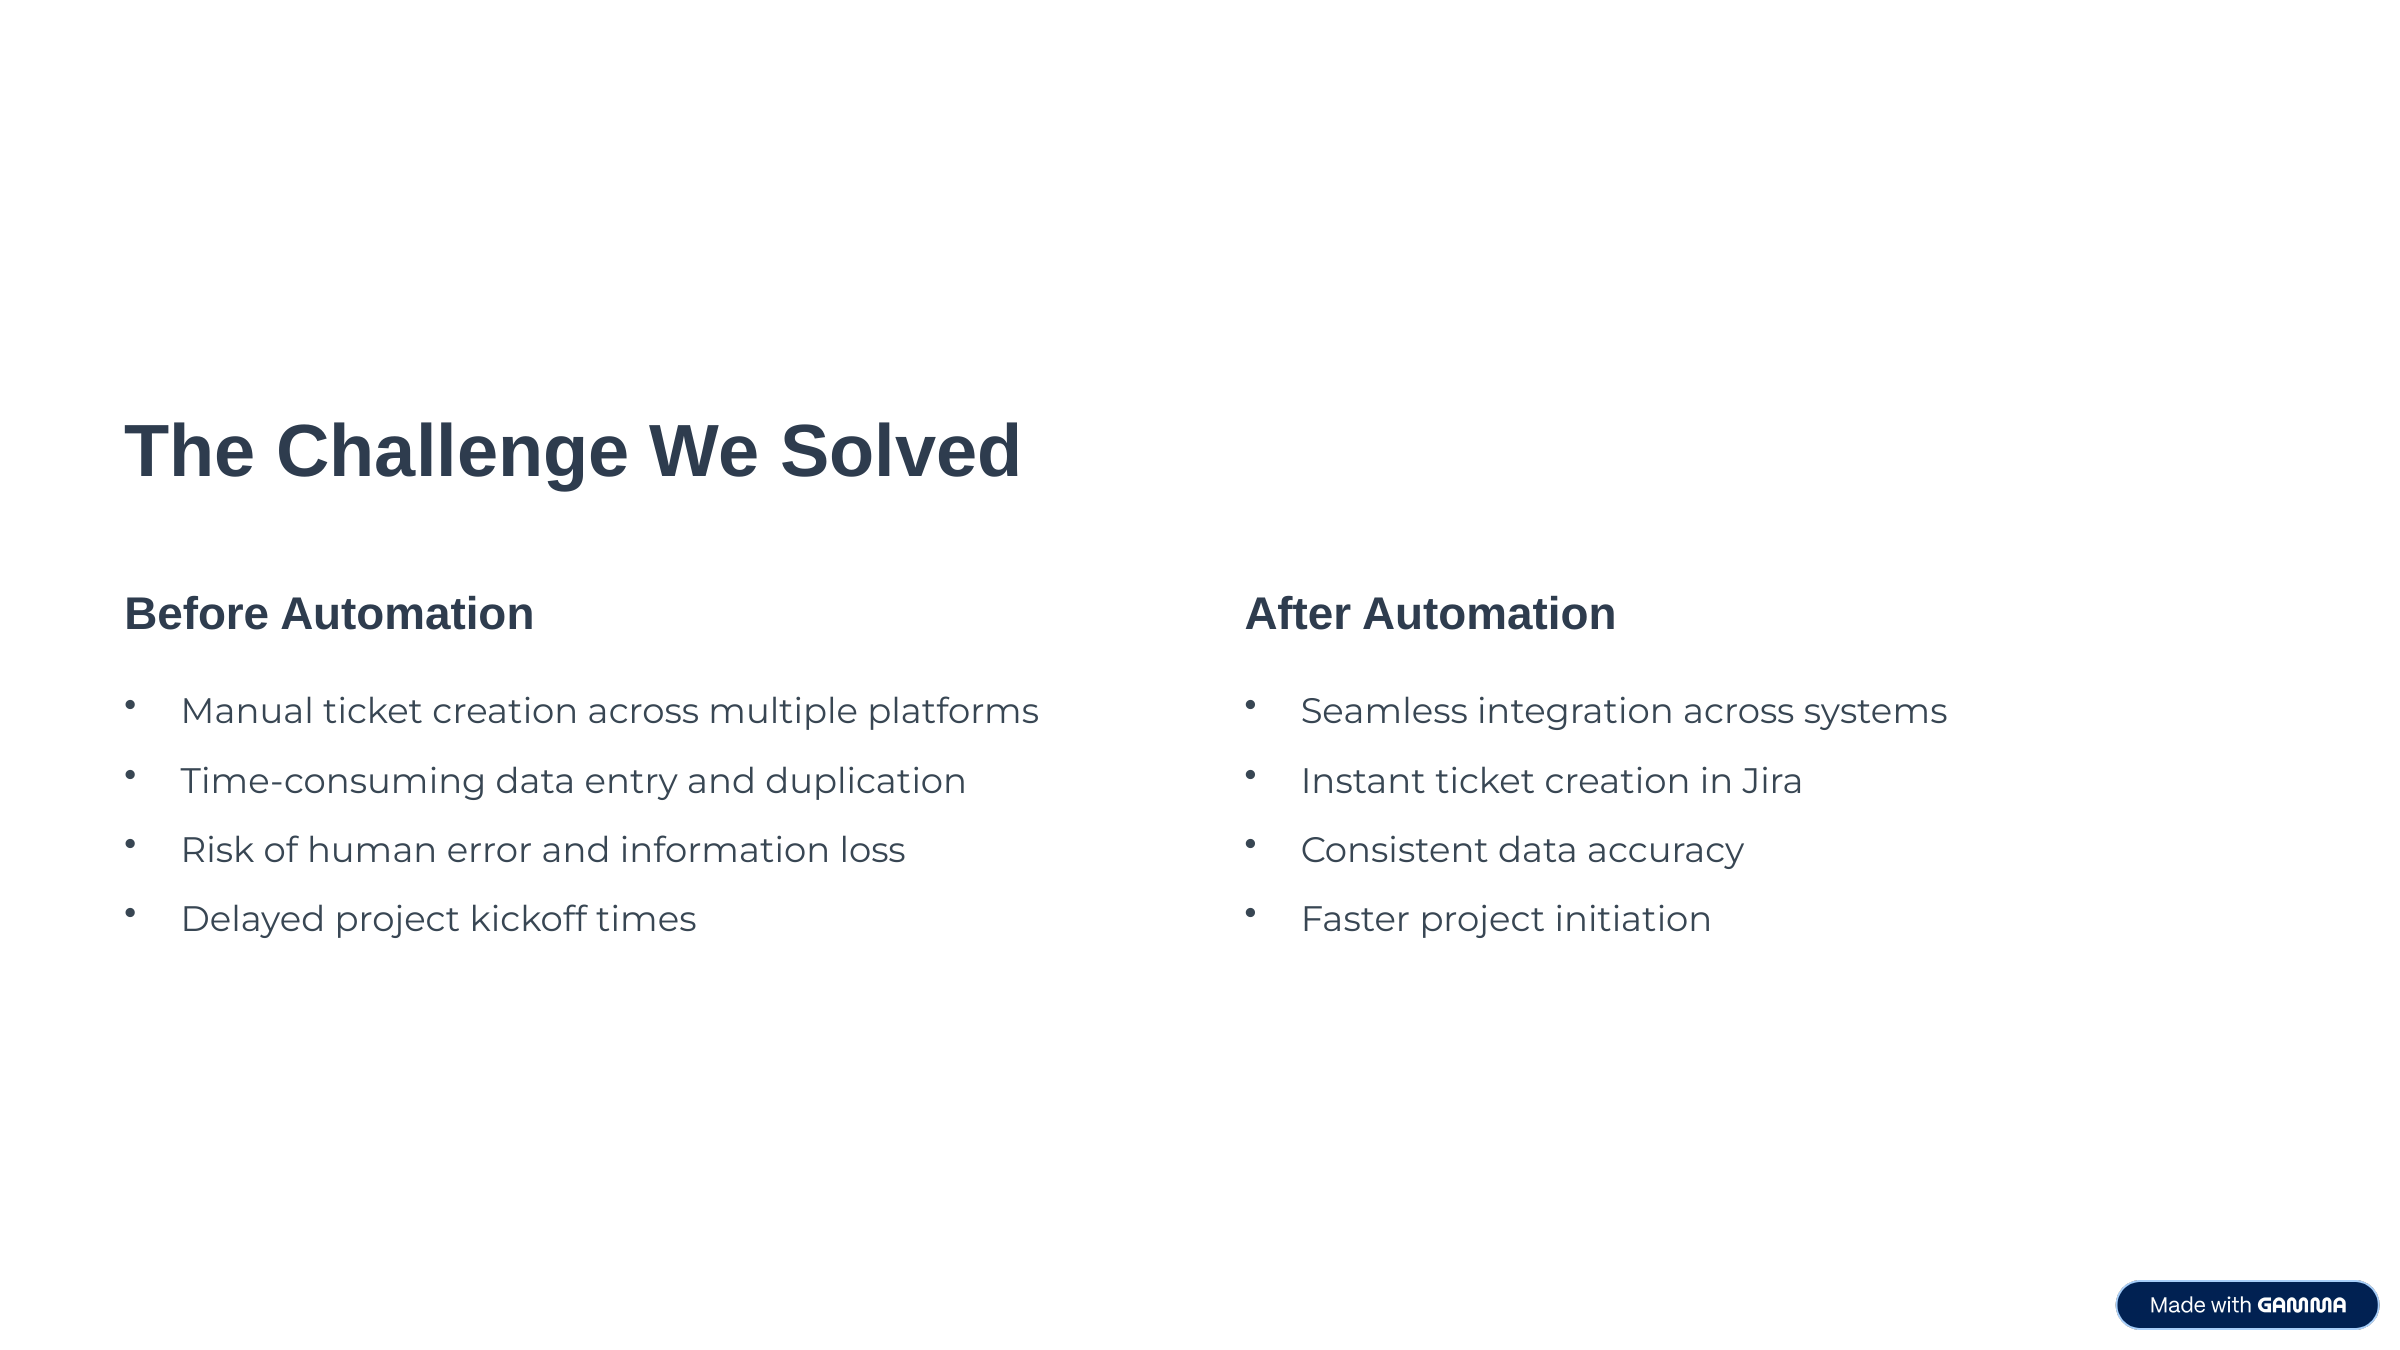

The Challenge We Solved
Before Automation
After Automation
Manual ticket creation across multiple platforms
Seamless integration across systems
Time-consuming data entry and duplication
Instant ticket creation in Jira
Risk of human error and information loss
Consistent data accuracy
Delayed project kickoff times
Faster project initiation